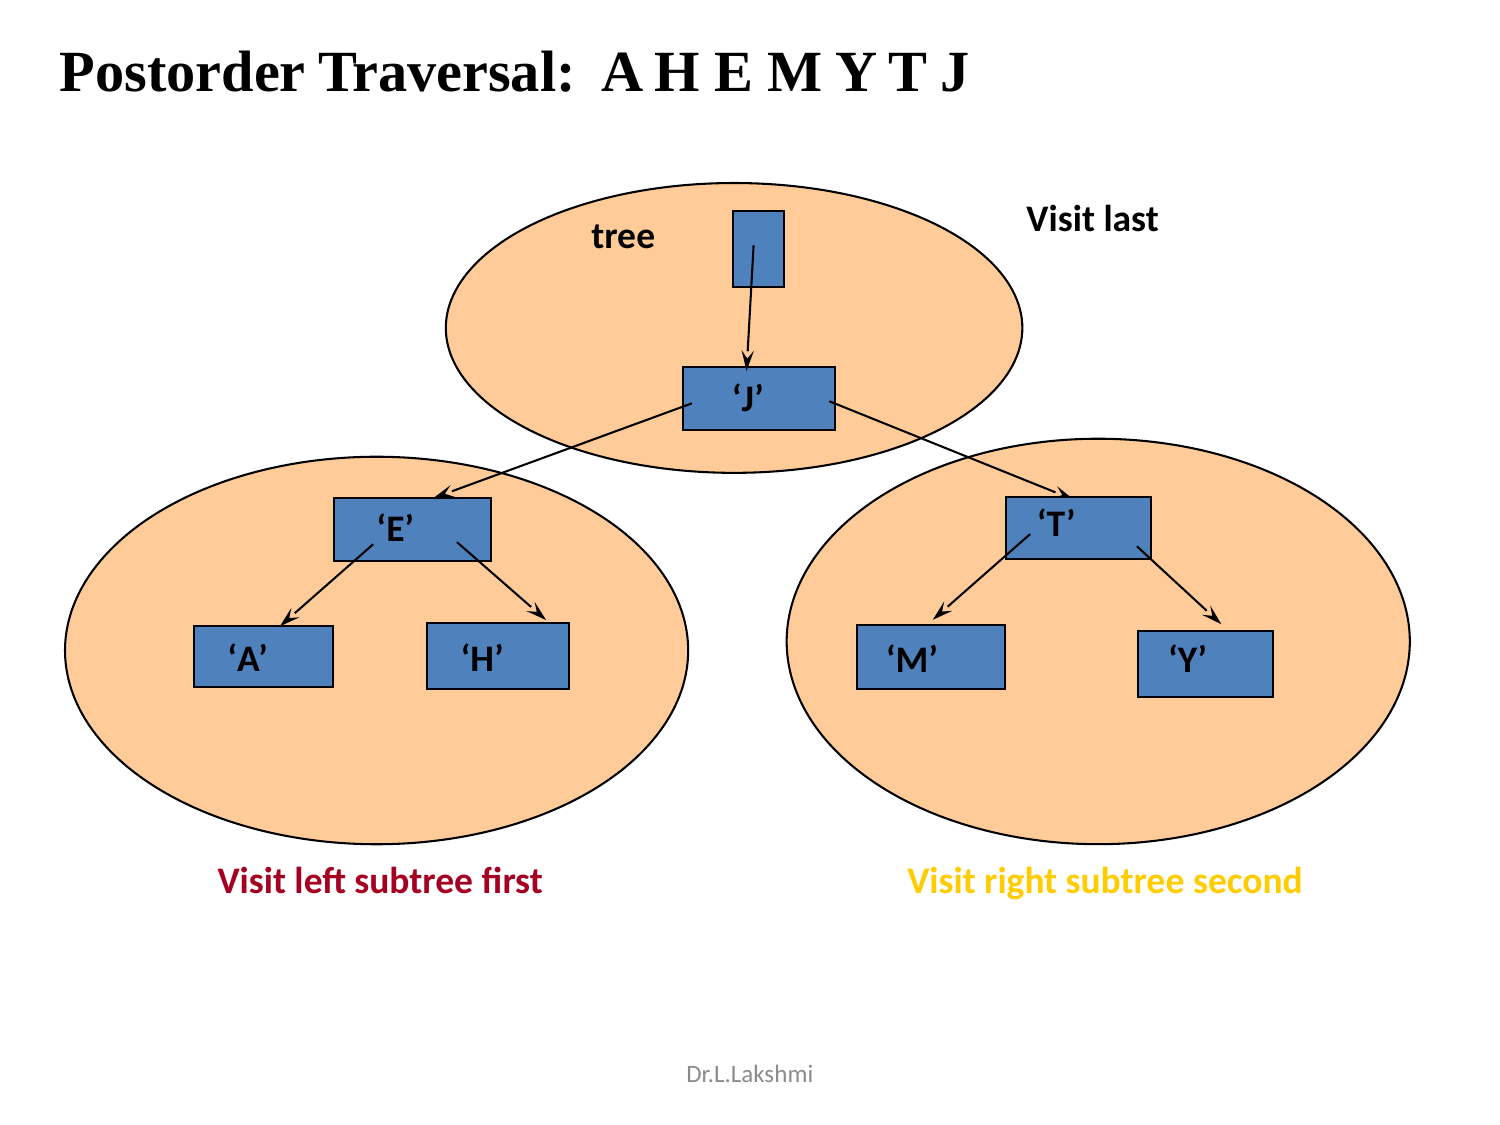

Postorder Traversal:  A H E M Y T J

Visit last
tree

‘J’

‘T’
 ‘E’

‘A’
‘H’
 ‘M’
‘Y’

Visit left subtree first
Visit right subtree second
Dr.L.Lakshmi